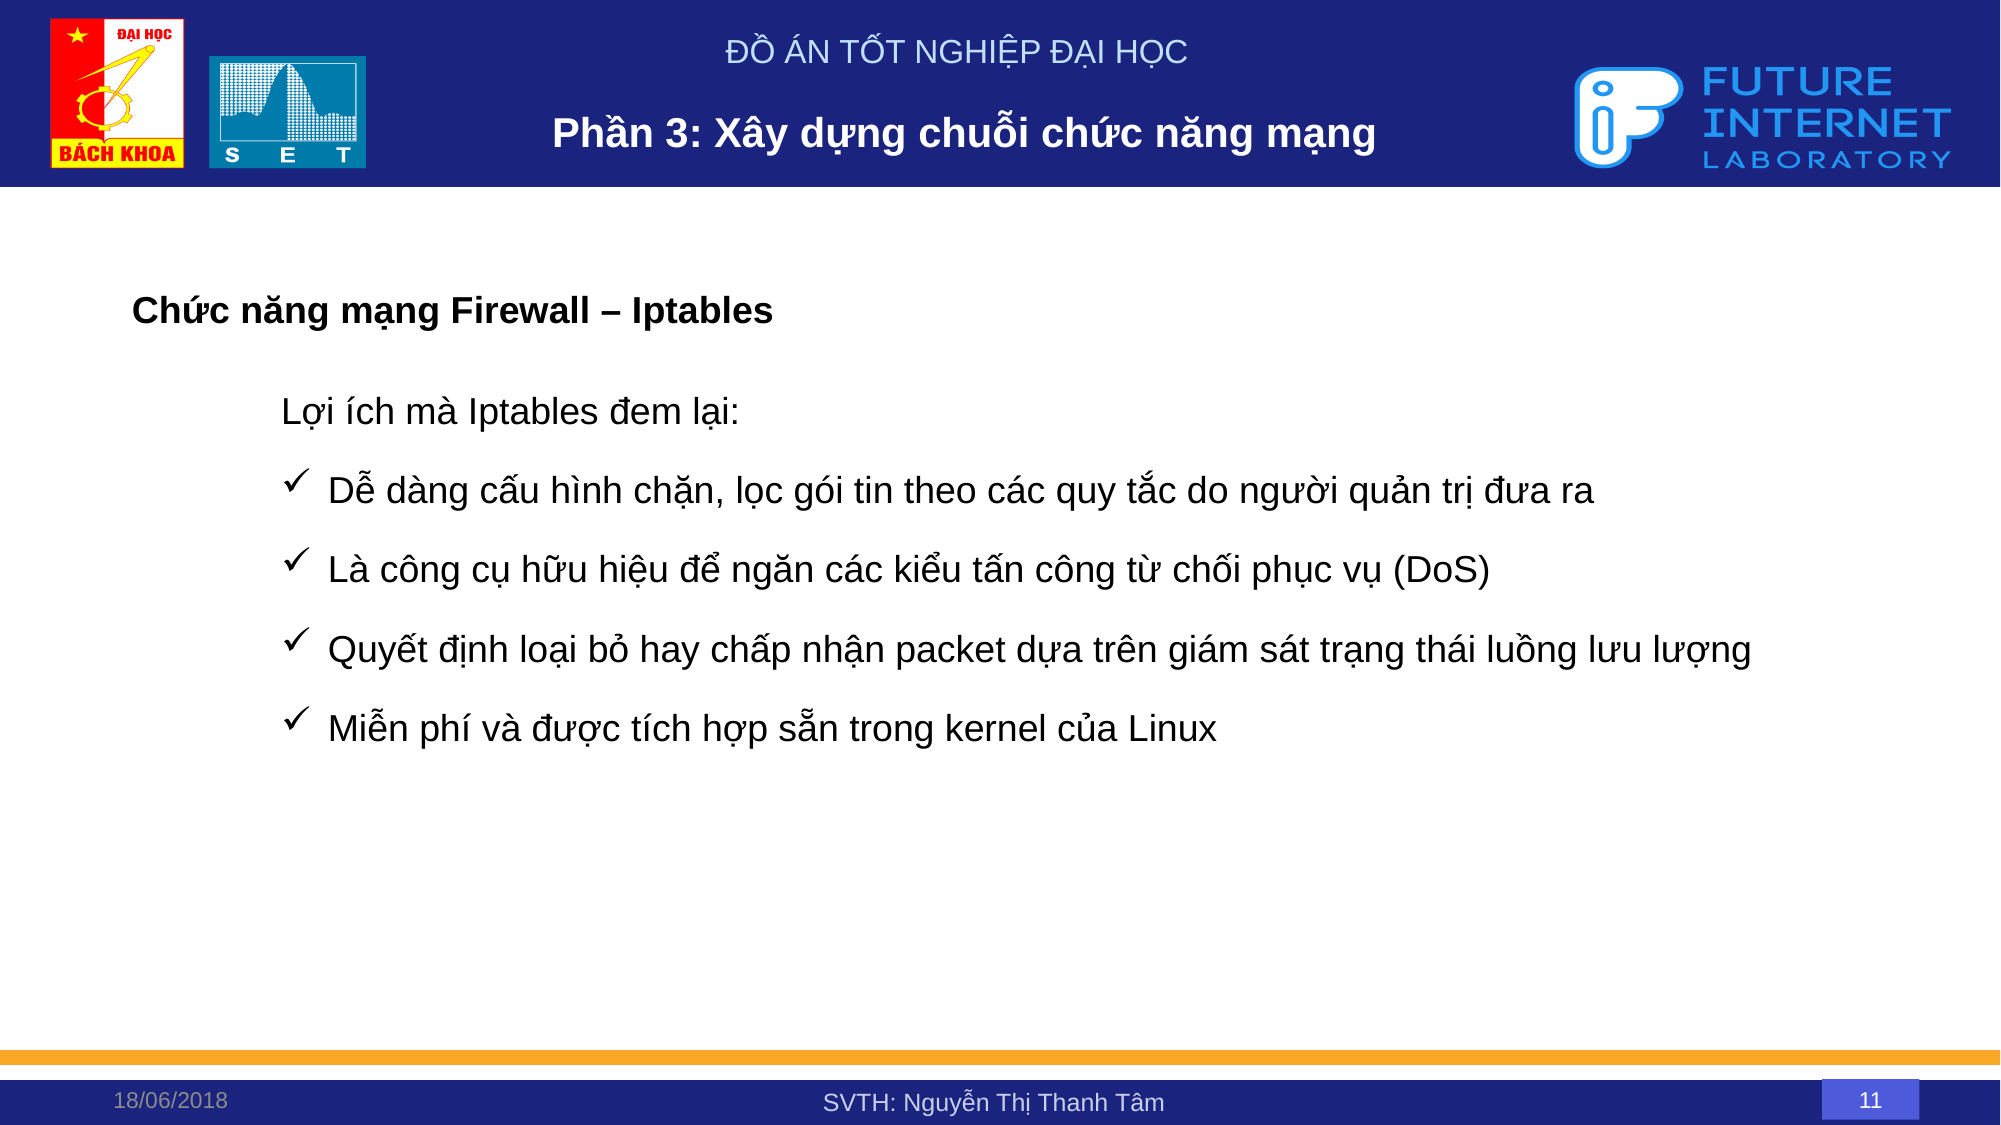

# Phần 3: Xây dựng chuỗi chức năng mạng
Chức năng mạng Firewall – Iptables

Lợi ích mà Iptables đem lại:
Dễ dàng cấu hình chặn, lọc gói tin theo các quy tắc do người quản trị đưa ra
Là công cụ hữu hiệu để ngăn các kiểu tấn công từ chối phục vụ (DoS)
Quyết định loại bỏ hay chấp nhận packet dựa trên giám sát trạng thái luồng lưu lượng
Miễn phí và được tích hợp sẵn trong kernel của Linux
18/06/2018
11